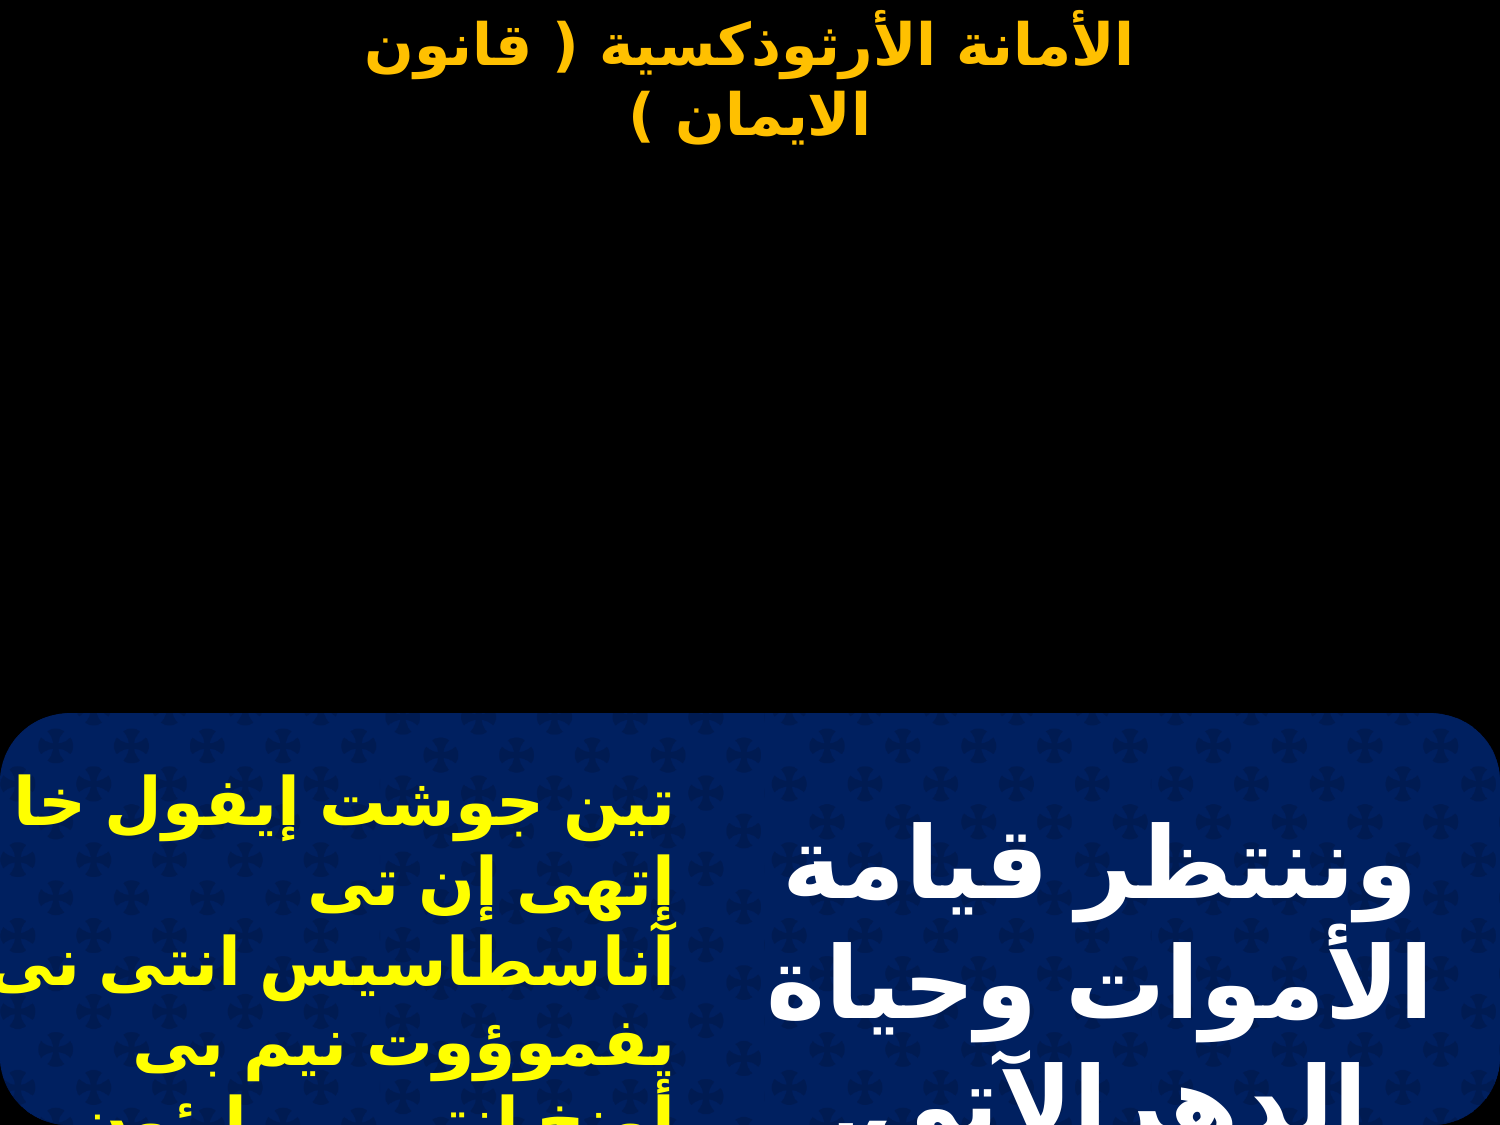

تين جوشت إيفول خا إتهى إن تى آناسطاسيس انتى نى يفموؤوت نيم بى أونخ انتى بى ايئون اسنيو،أمين
وننتظر قيامة الأموات وحياة الدهرالآتي. آمين